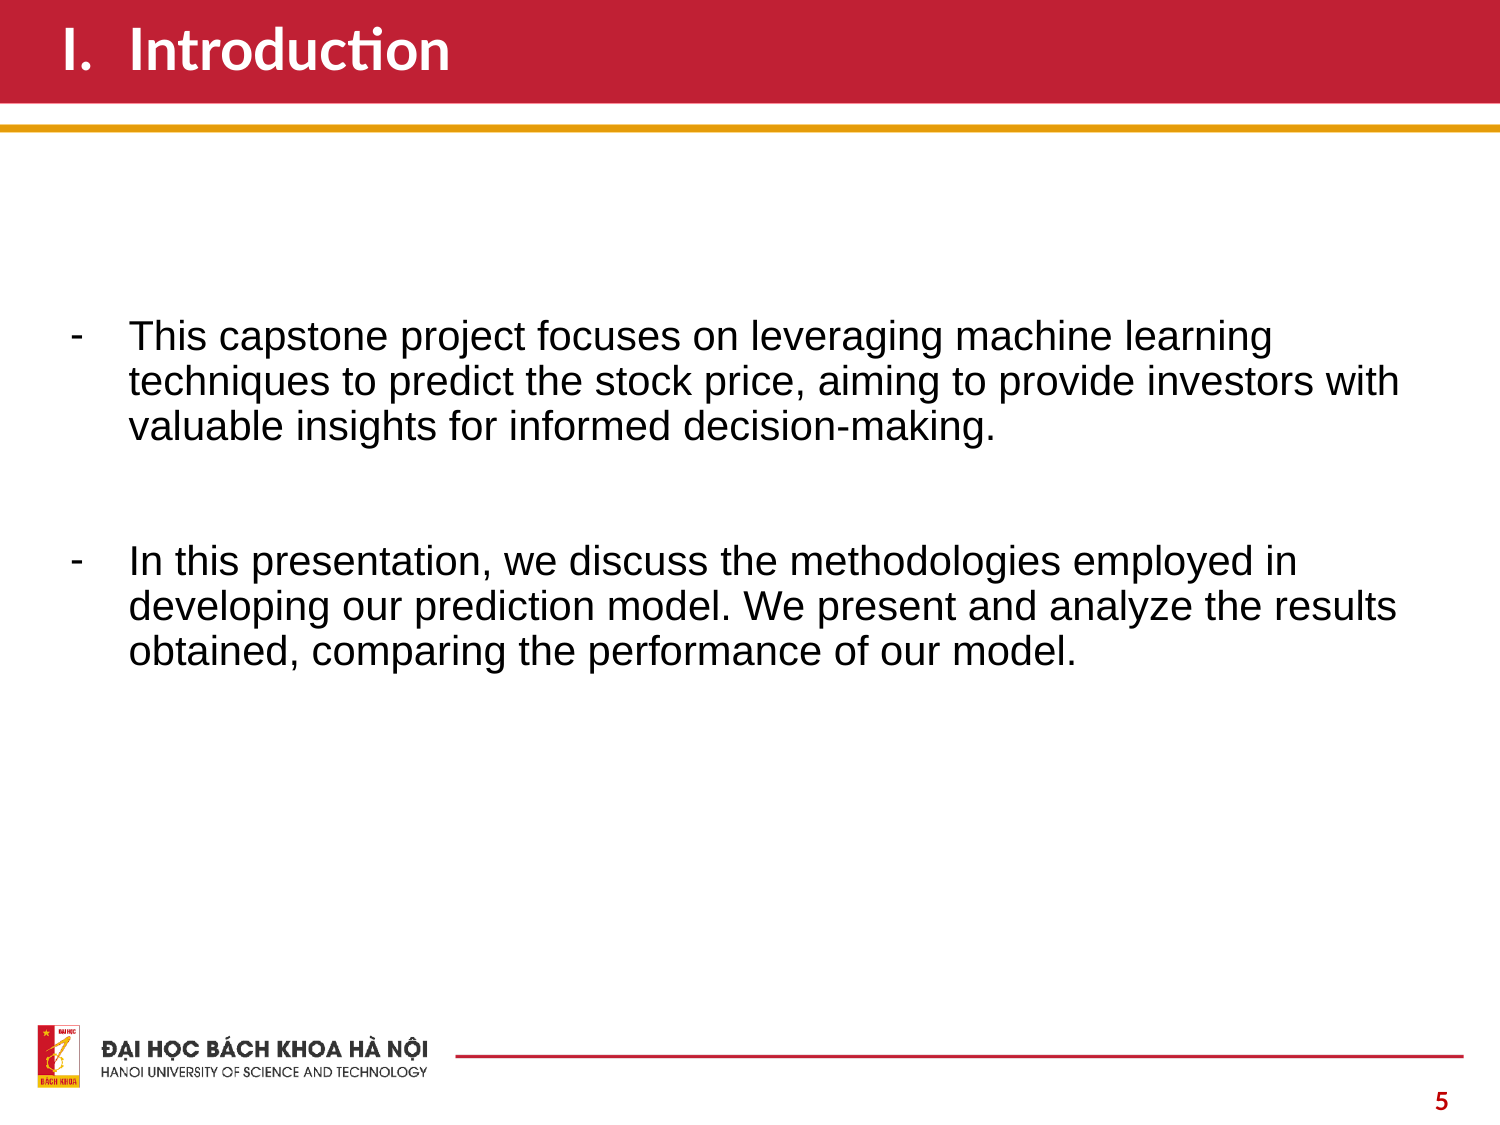

# Introduction
This capstone project focuses on leveraging machine learning techniques to predict the stock price, aiming to provide investors with valuable insights for informed decision-making.

In this presentation, we discuss the methodologies employed in developing our prediction model. We present and analyze the results obtained, comparing the performance of our model.
5